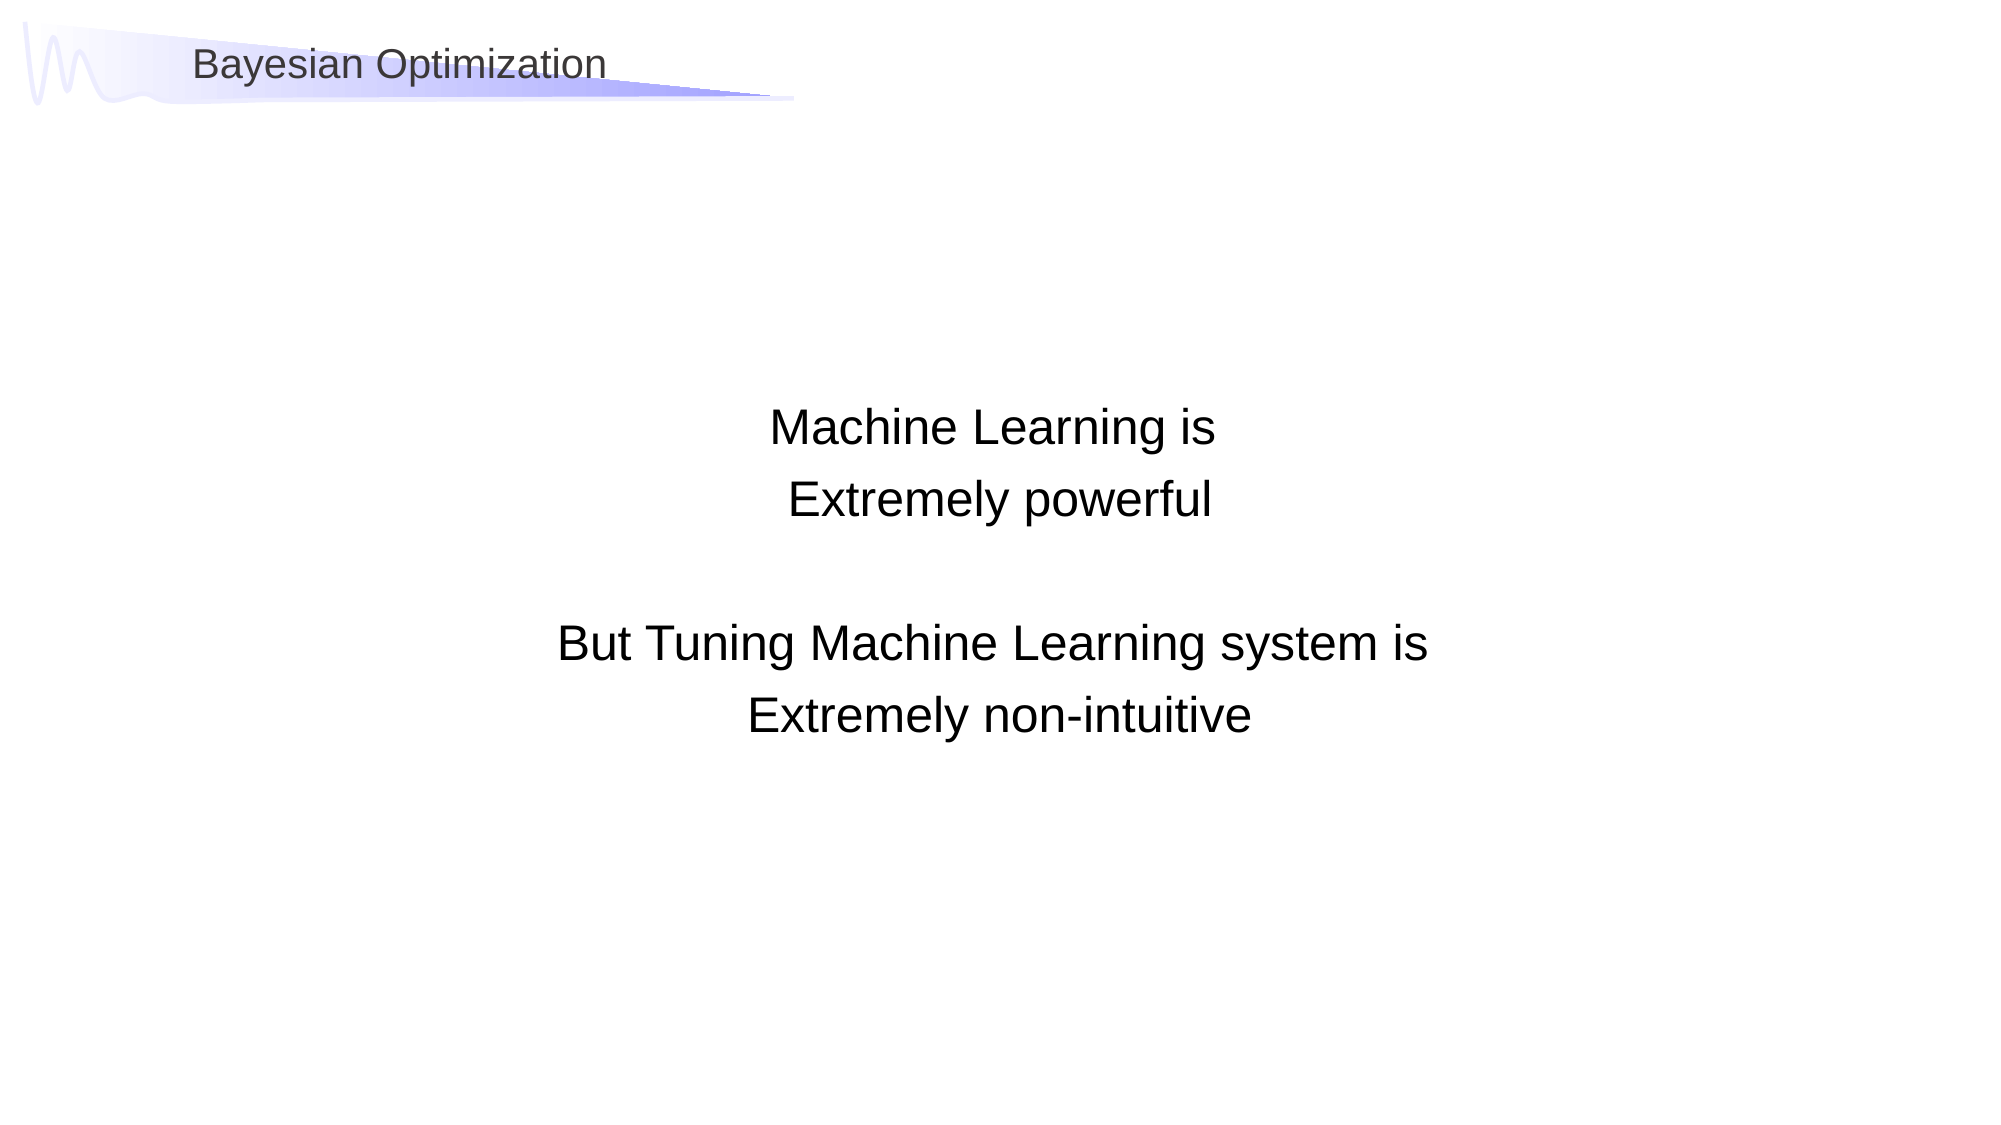

Bayesian Optimization
Machine Learning is
Extremely powerful

But Tuning Machine Learning system is
Extremely non-intuitive